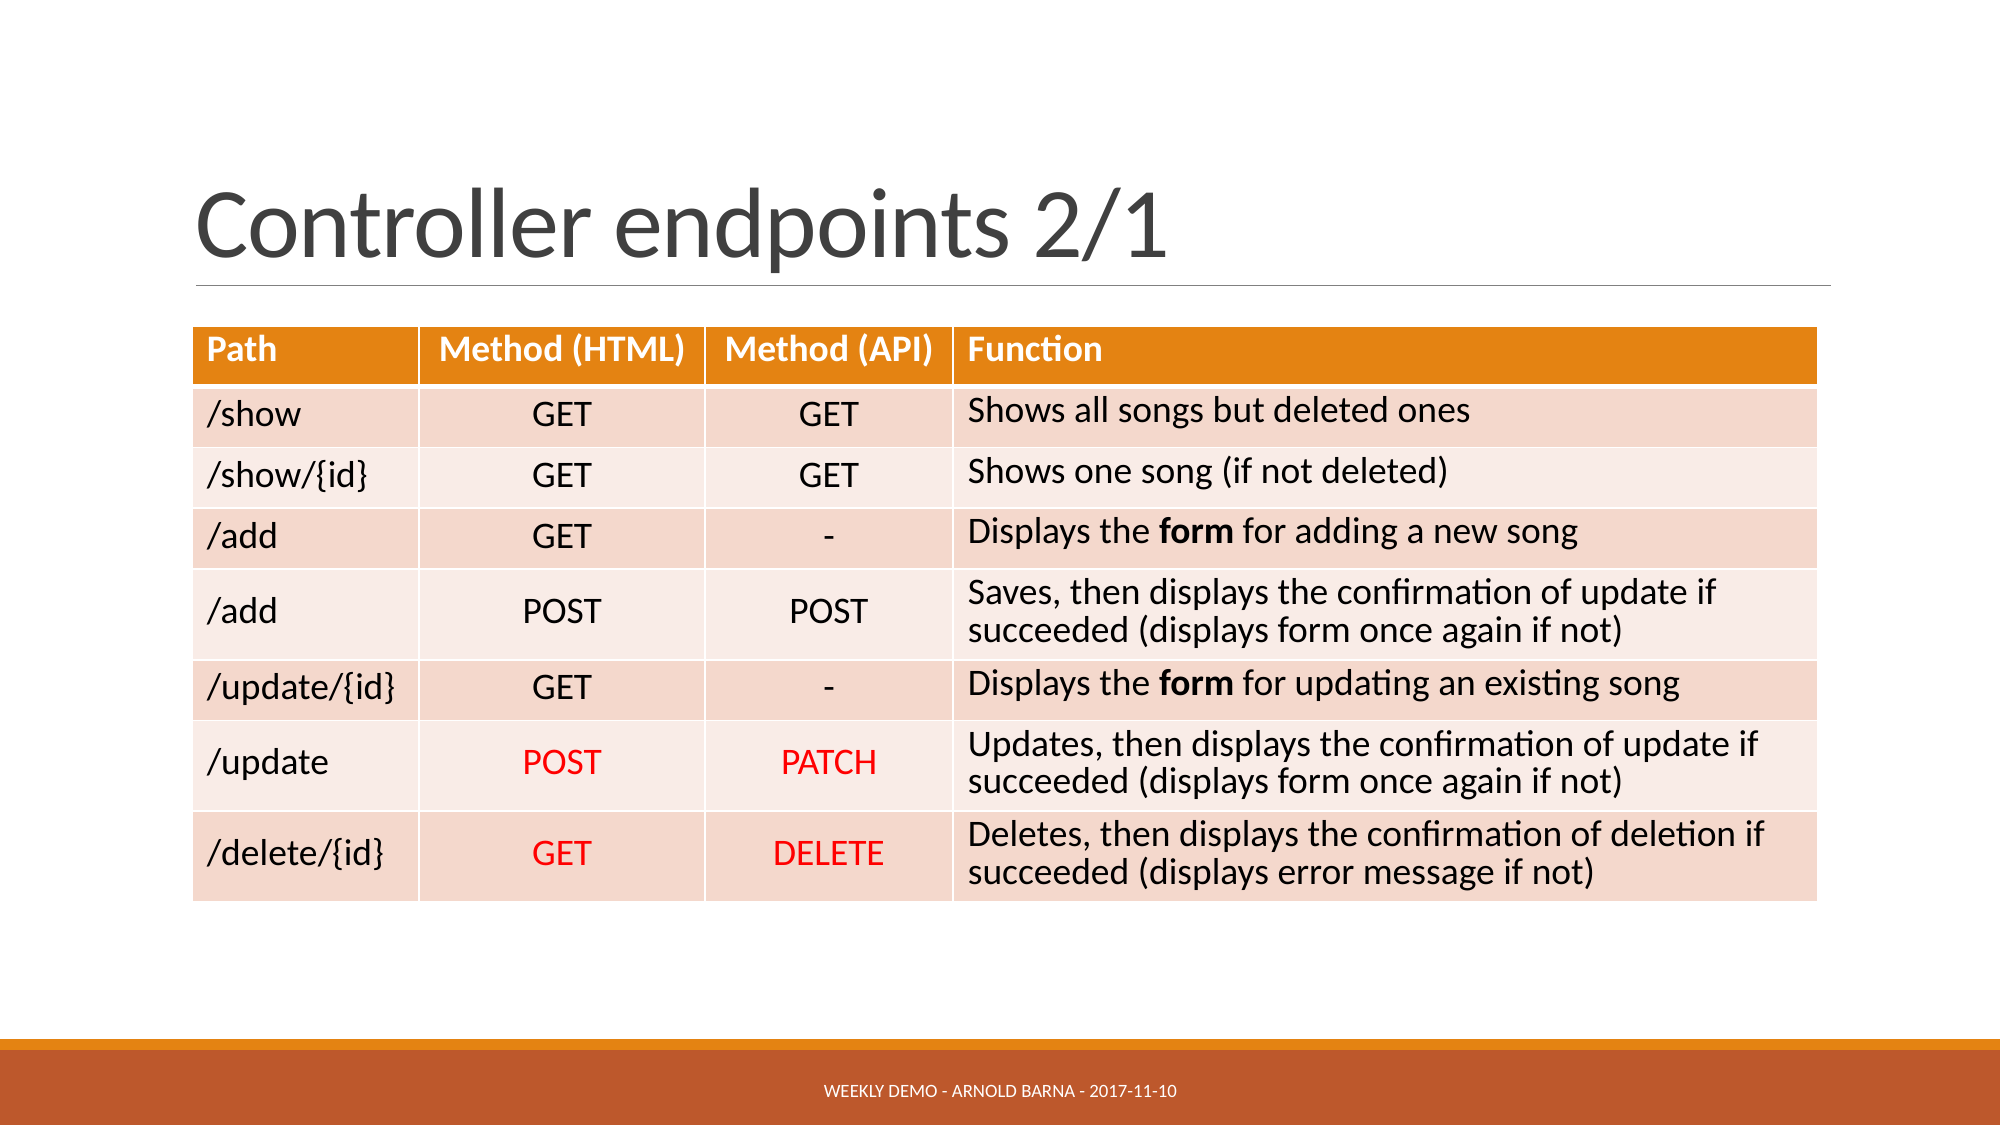

# Controller endpoints 2/1
| Path | Method (HTML) | Method (API) | Function |
| --- | --- | --- | --- |
| /show | GET | GET | Shows all songs but deleted ones |
| /show/{id} | GET | GET | Shows one song (if not deleted) |
| /add | GET | - | Displays the form for adding a new song |
| /add | POST | POST | Saves, then displays the confirmation of update if succeeded (displays form once again if not) |
| /update/{id} | GET | - | Displays the form for updating an existing song |
| /update | POST | PATCH | Updates, then displays the confirmation of update if succeeded (displays form once again if not) |
| /delete/{id} | GET | DELETE | Deletes, then displays the confirmation of deletion if succeeded (displays error message if not) |
Weekly demo - Arnold BARNA - 2017-11-10